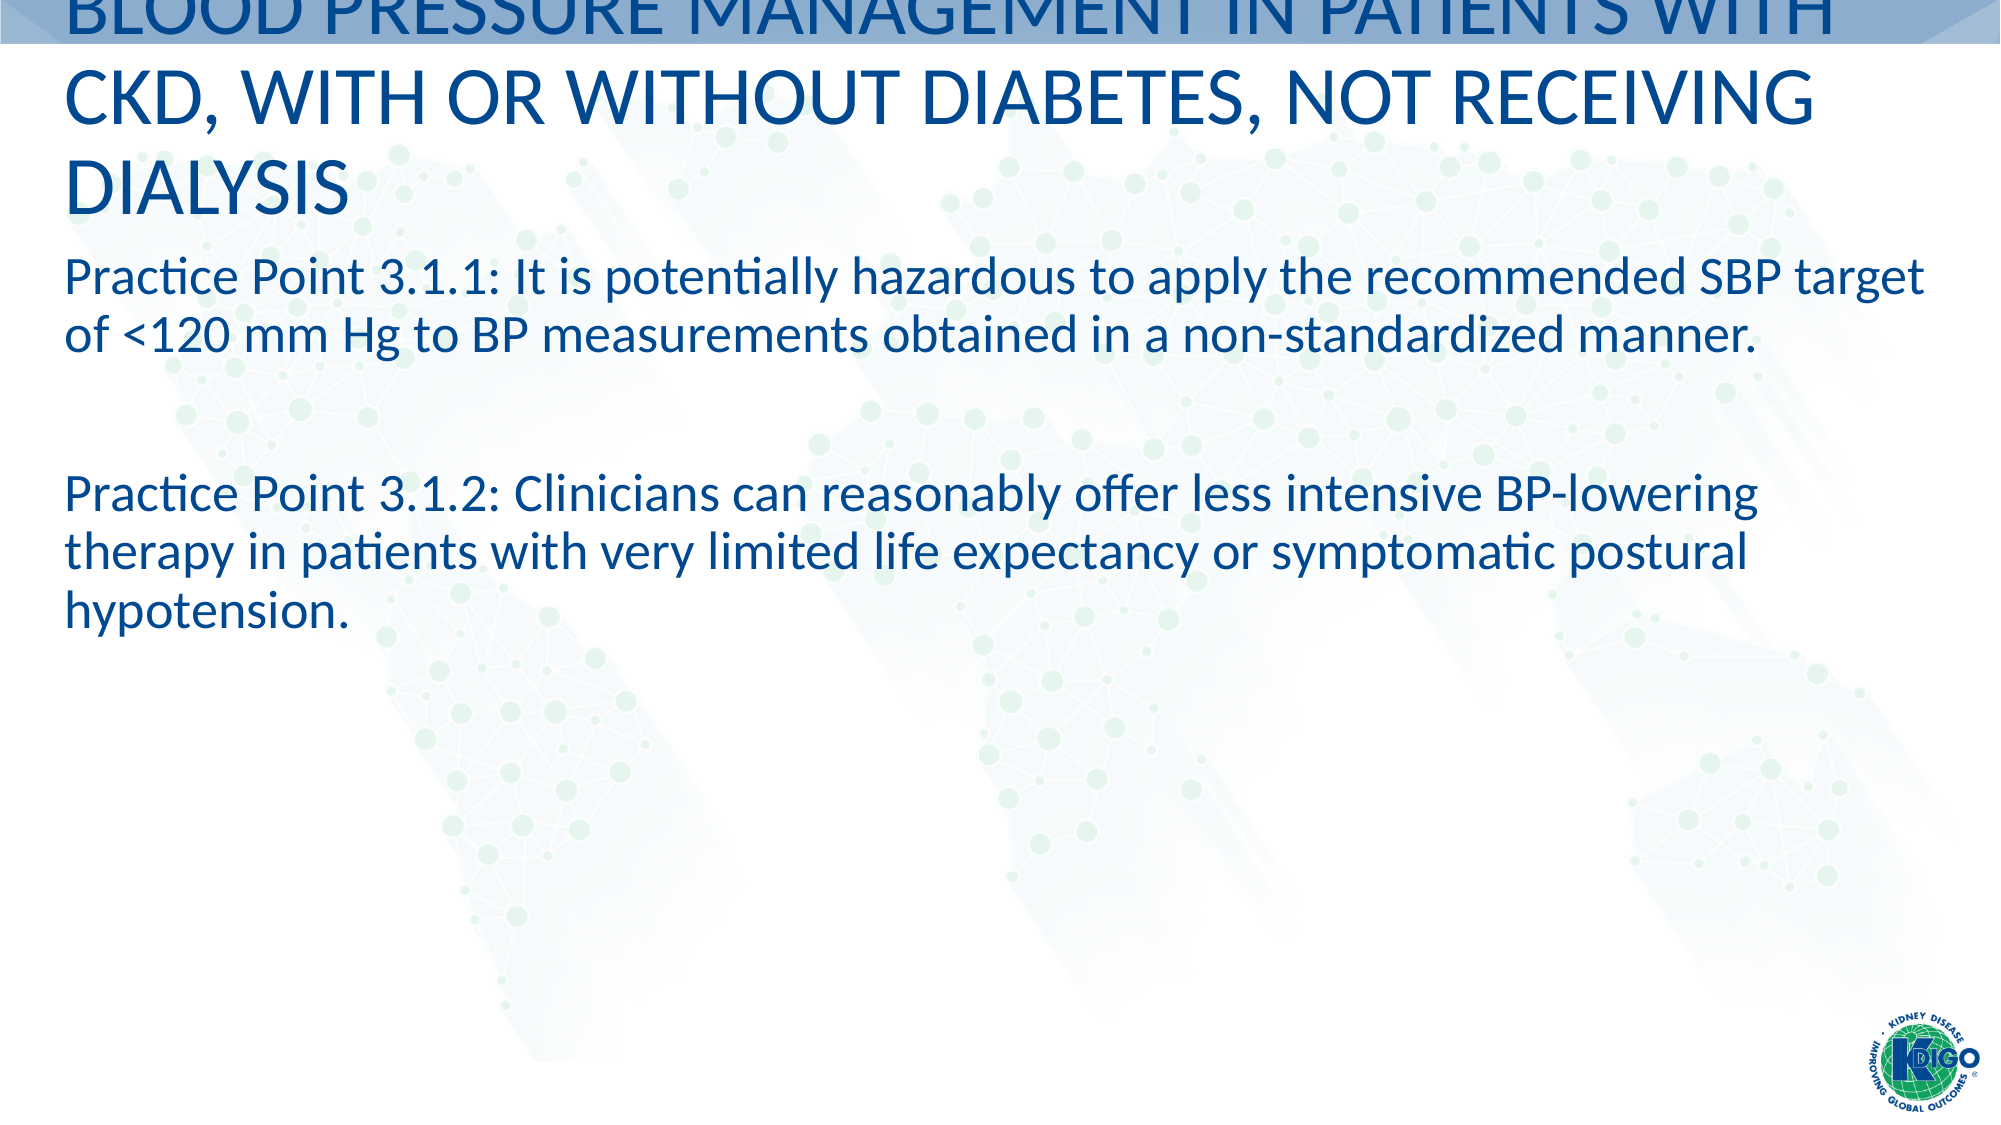

# Blood Pressure Management in Patients with CKD, with or without Diabetes, not Receiving Dialysis
Practice Point 3.1.1: It is potentially hazardous to apply the recommended SBP target of <120 mm Hg to BP measurements obtained in a non-standardized manner.

Practice Point 3.1.2: Clinicians can reasonably offer less intensive BP-lowering therapy in patients with very limited life expectancy or symptomatic postural hypotension.